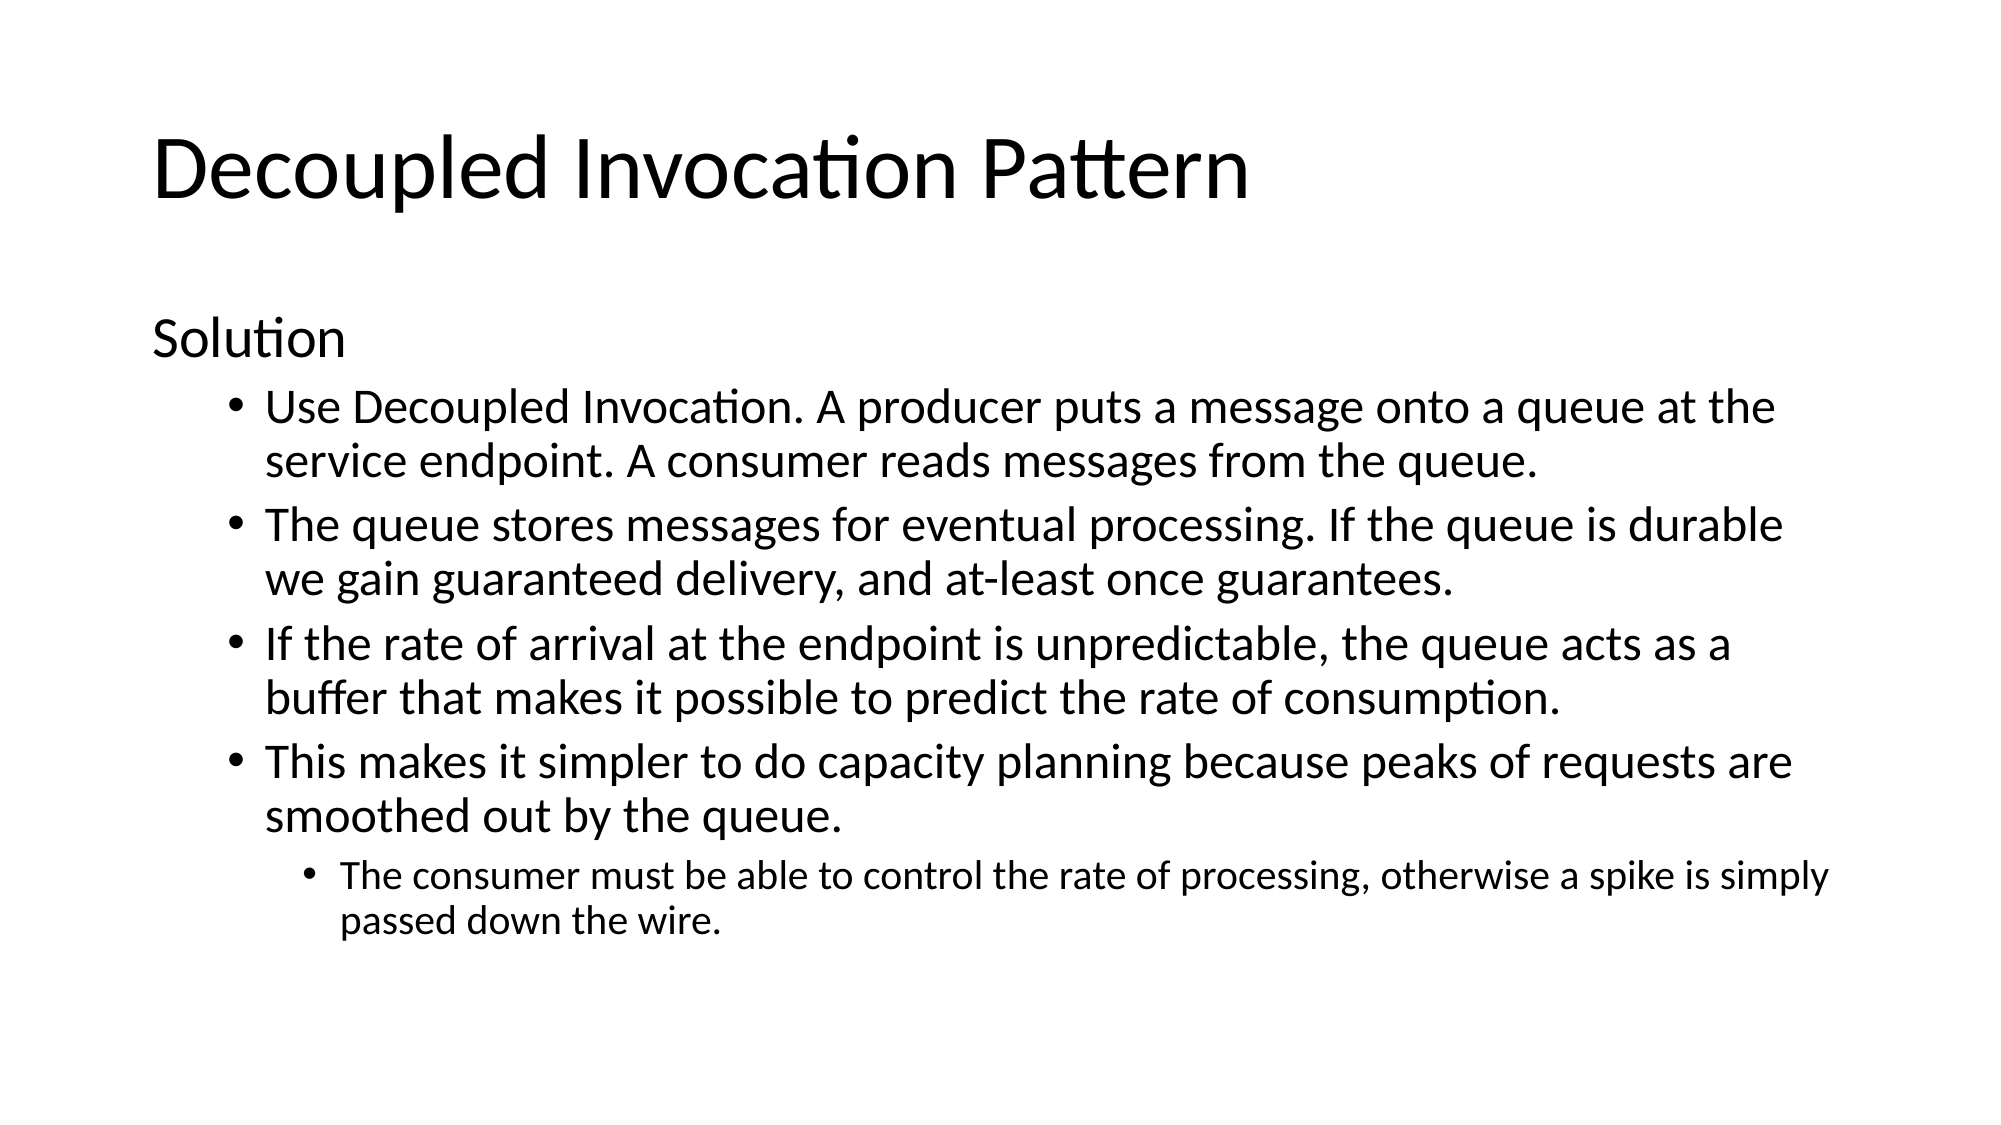

# Decoupled Invocation Pattern
Solution
Use Decoupled Invocation. A producer puts a message onto a queue at the service endpoint. A consumer reads messages from the queue.
The queue stores messages for eventual processing. If the queue is durable we gain guaranteed delivery, and at-least once guarantees.
If the rate of arrival at the endpoint is unpredictable, the queue acts as a buffer that makes it possible to predict the rate of consumption.
This makes it simpler to do capacity planning because peaks of requests are smoothed out by the queue.
The consumer must be able to control the rate of processing, otherwise a spike is simply passed down the wire.